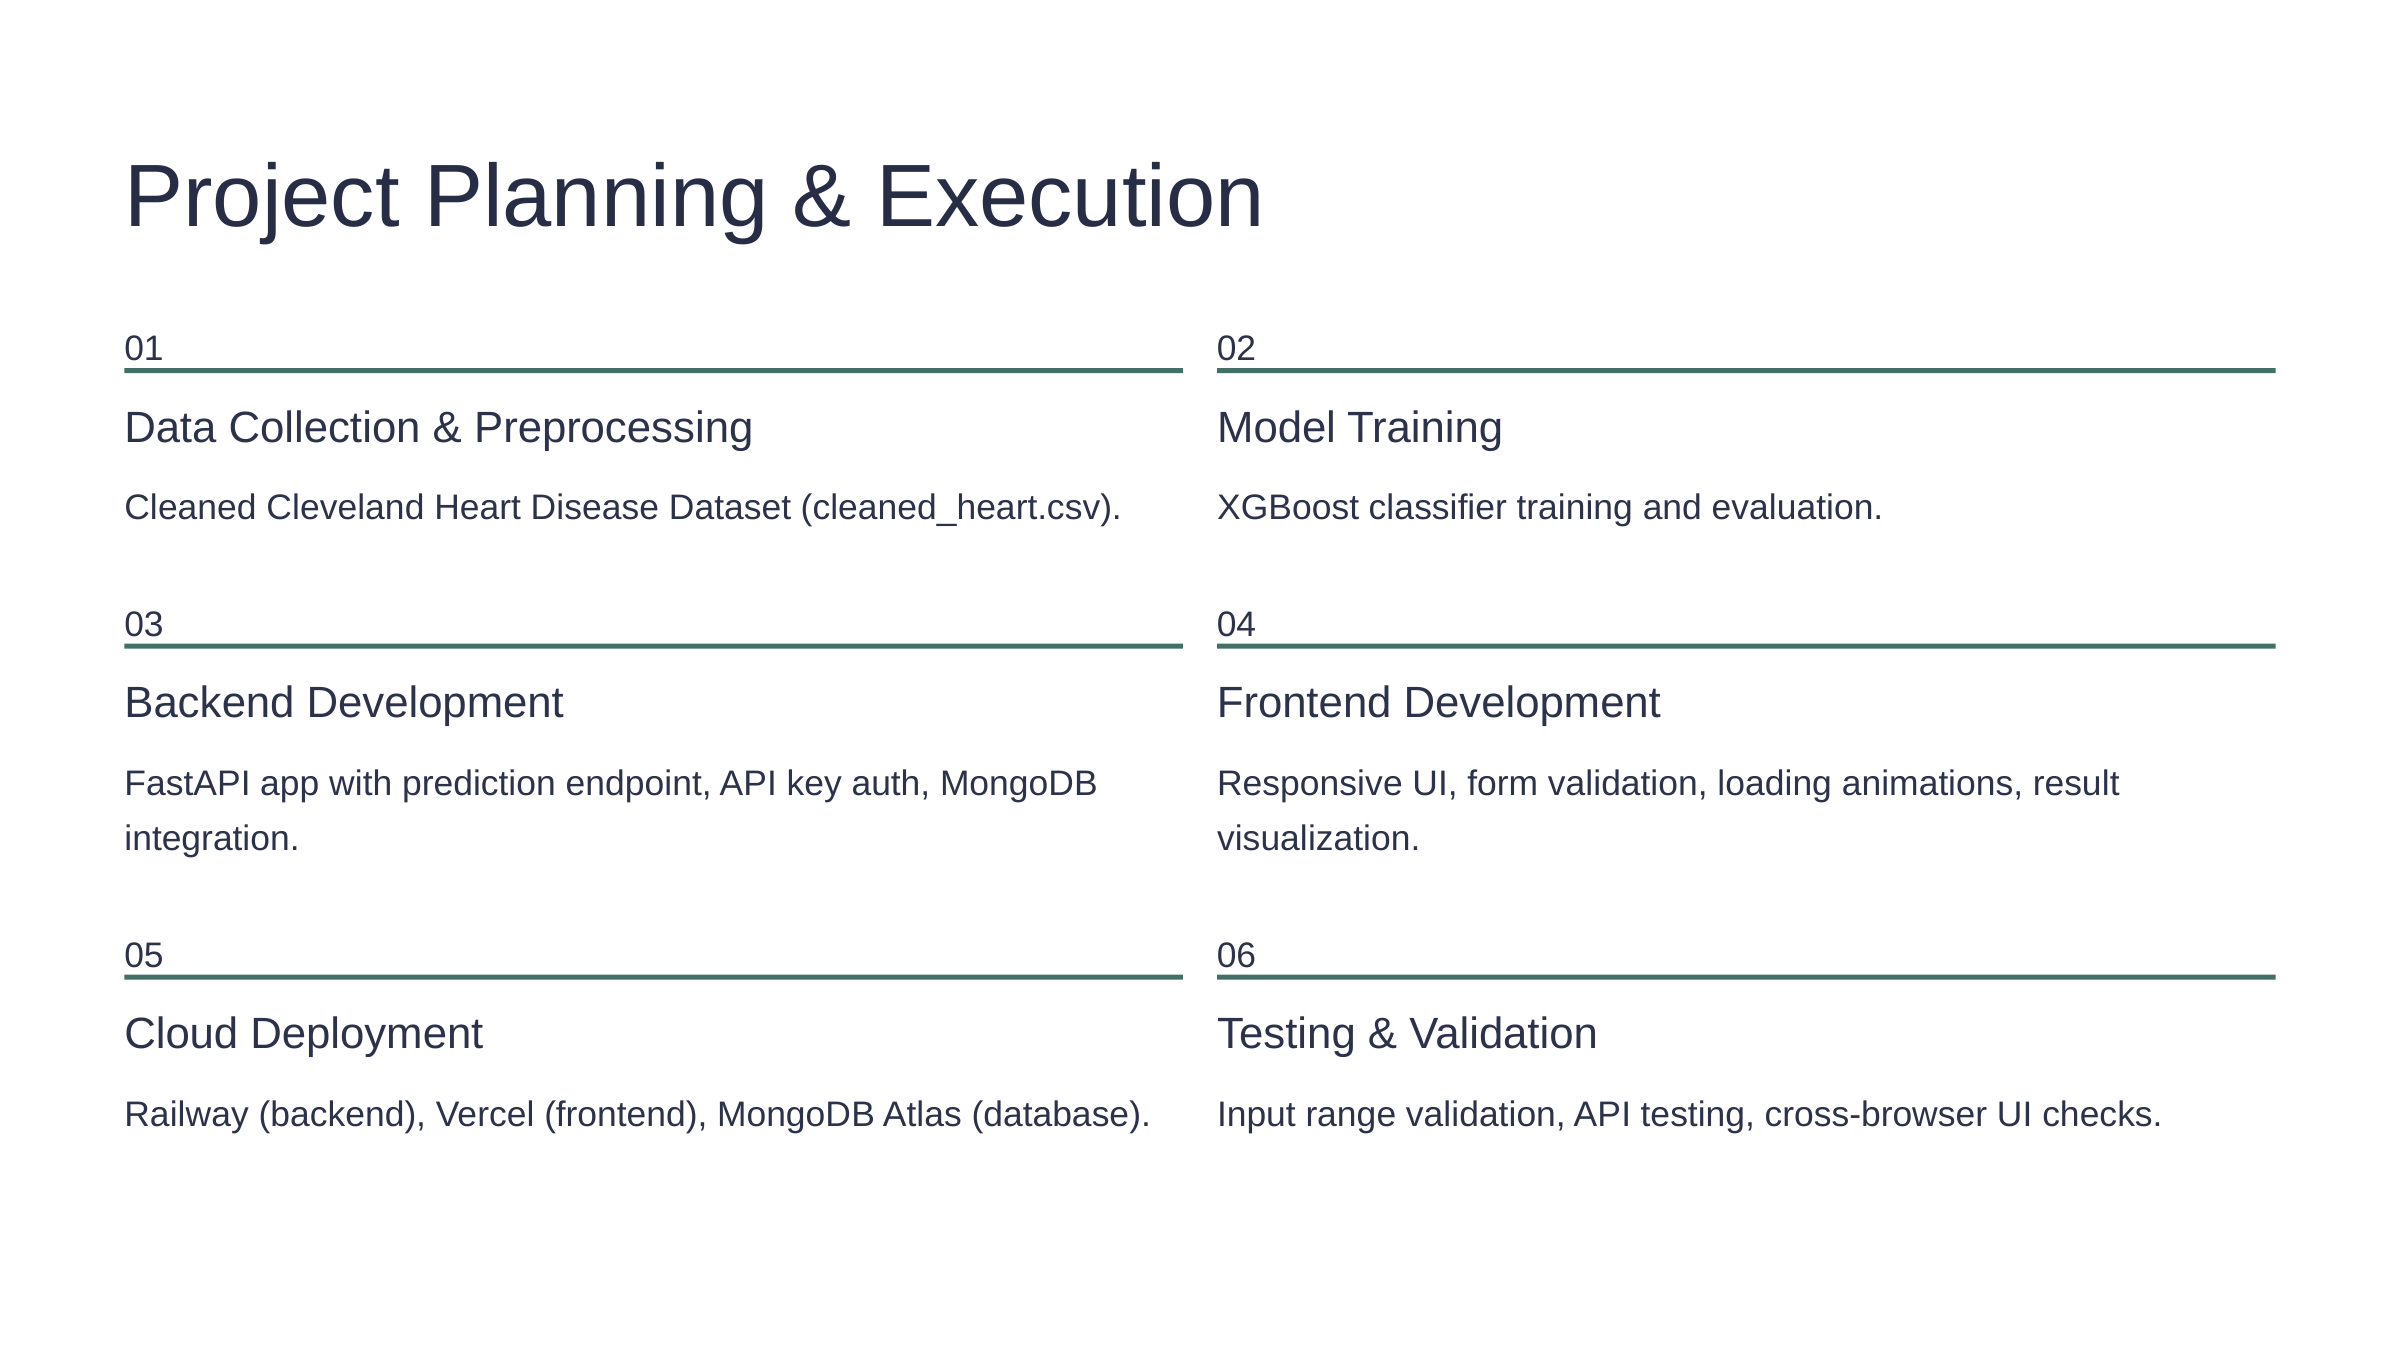

Project Planning & Execution
01
02

Data Collection & Preprocessing
Model Training
Cleaned Cleveland Heart Disease Dataset (cleaned_heart.csv).
XGBoost classifier training and evaluation.
03
04

Backend Development
Frontend Development
FastAPI app with prediction endpoint, API key auth, MongoDB integration.
Responsive UI, form validation, loading animations, result visualization.
05
06

Cloud Deployment
Testing & Validation
Railway (backend), Vercel (frontend), MongoDB Atlas (database).
Input range validation, API testing, cross-browser UI checks.